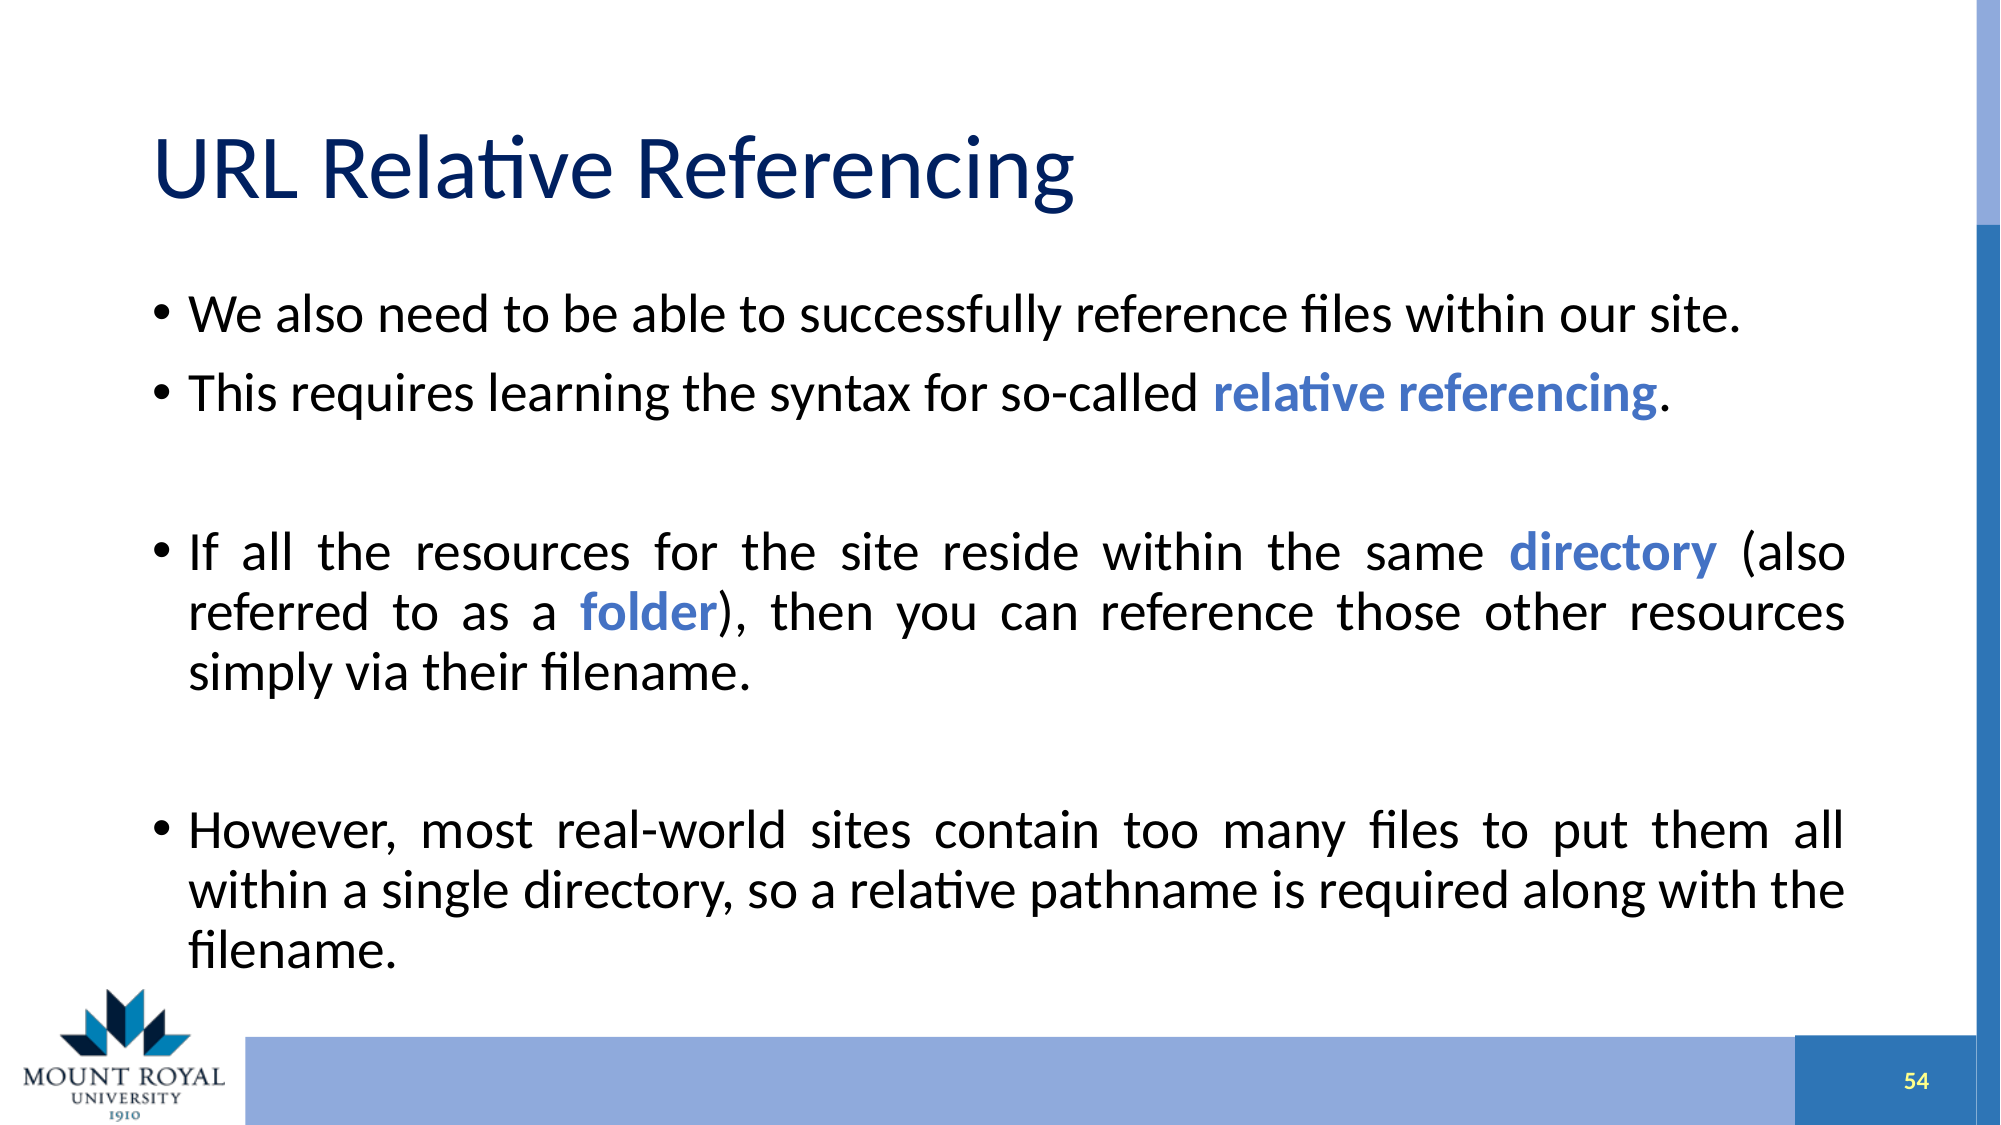

# URL Relative Referencing
We also need to be able to successfully reference files within our site.
This requires learning the syntax for so-called relative referencing.

If all the resources for the site reside within the same directory (also referred to as a folder), then you can reference those other resources simply via their filename.

However, most real-world sites contain too many files to put them all within a single directory, so a relative pathname is required along with the filename.

54